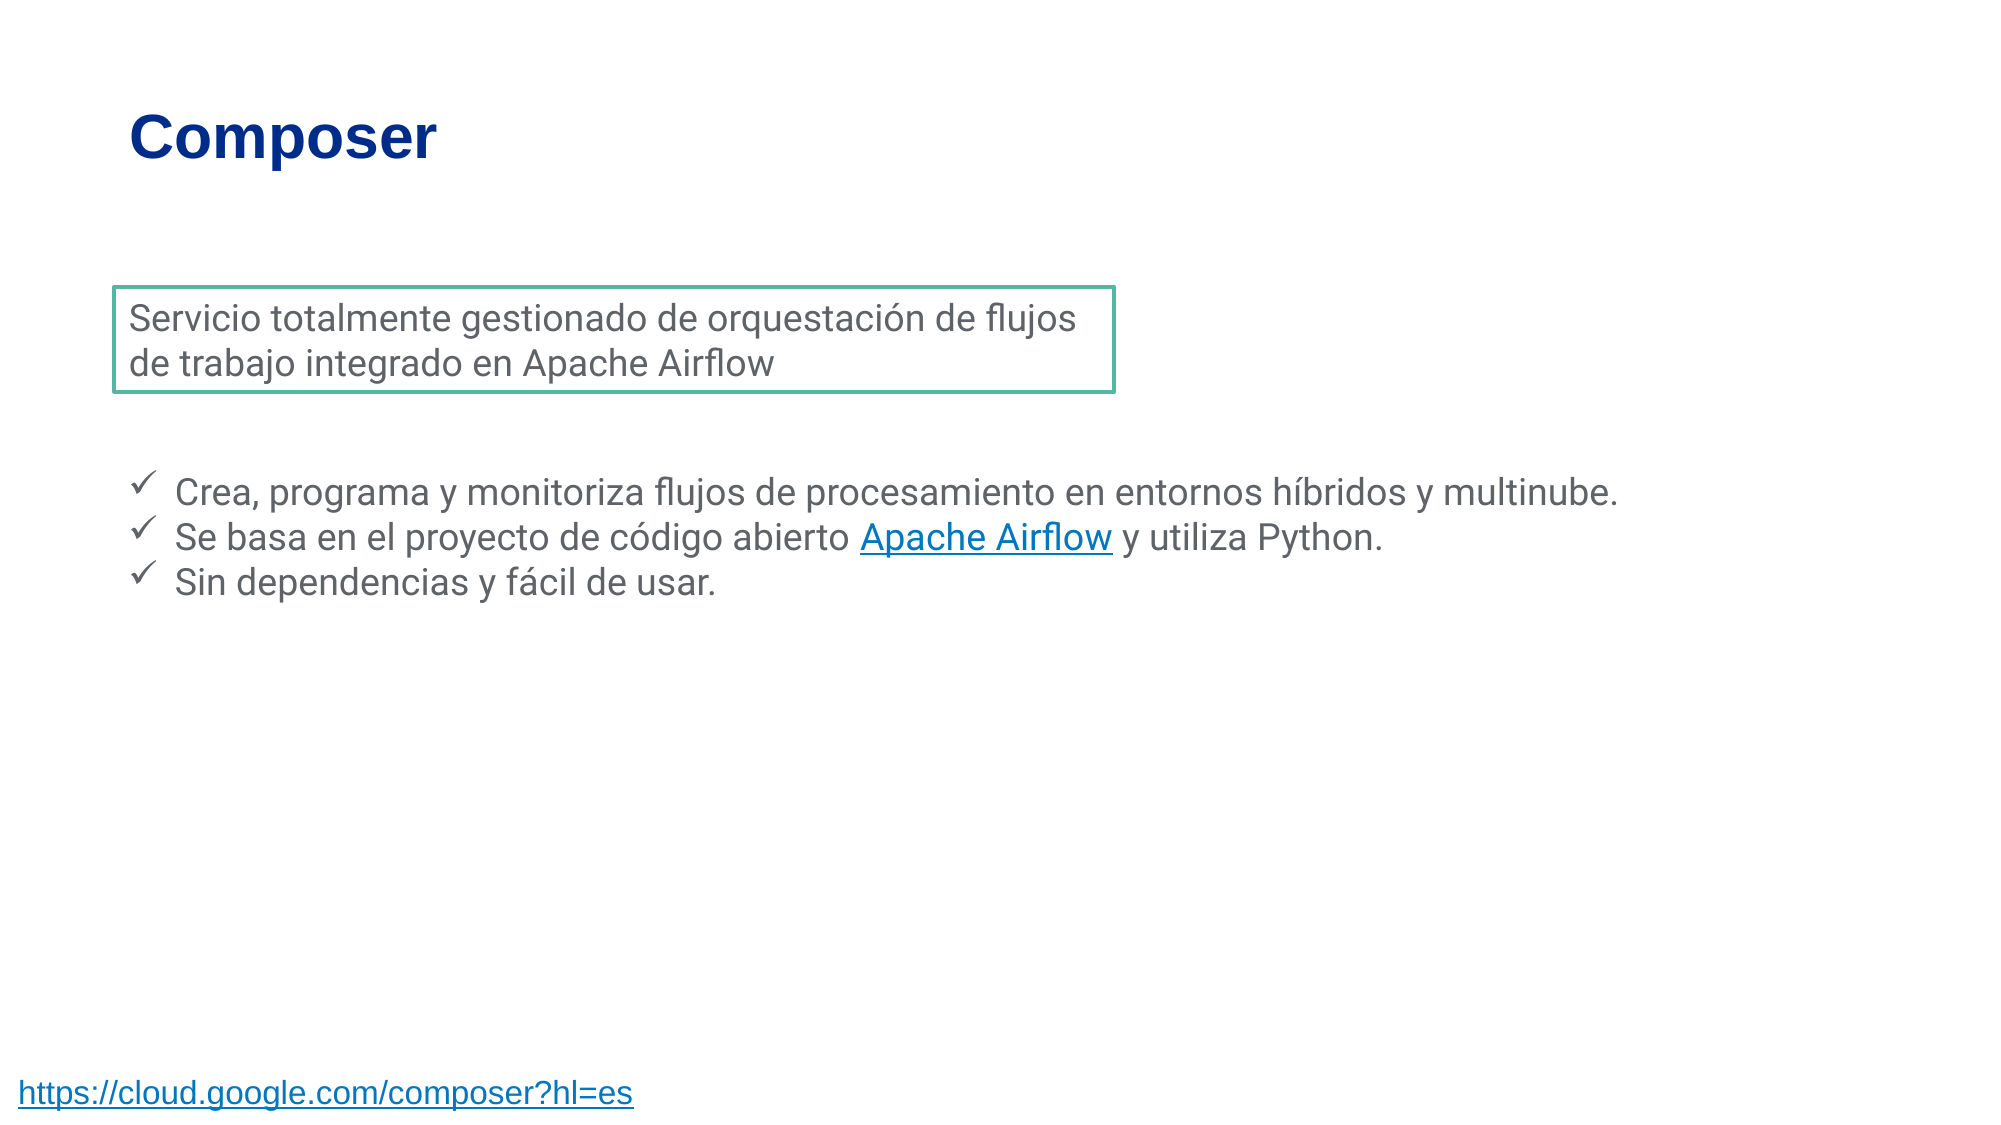

# Composer
Servicio totalmente gestionado de orquestación de flujos de trabajo integrado en Apache Airflow
Crea, programa y monitoriza flujos de procesamiento en entornos híbridos y multinube.
Se basa en el proyecto de código abierto Apache Airflow y utiliza Python.
Sin dependencias y fácil de usar.
https://cloud.google.com/composer?hl=es